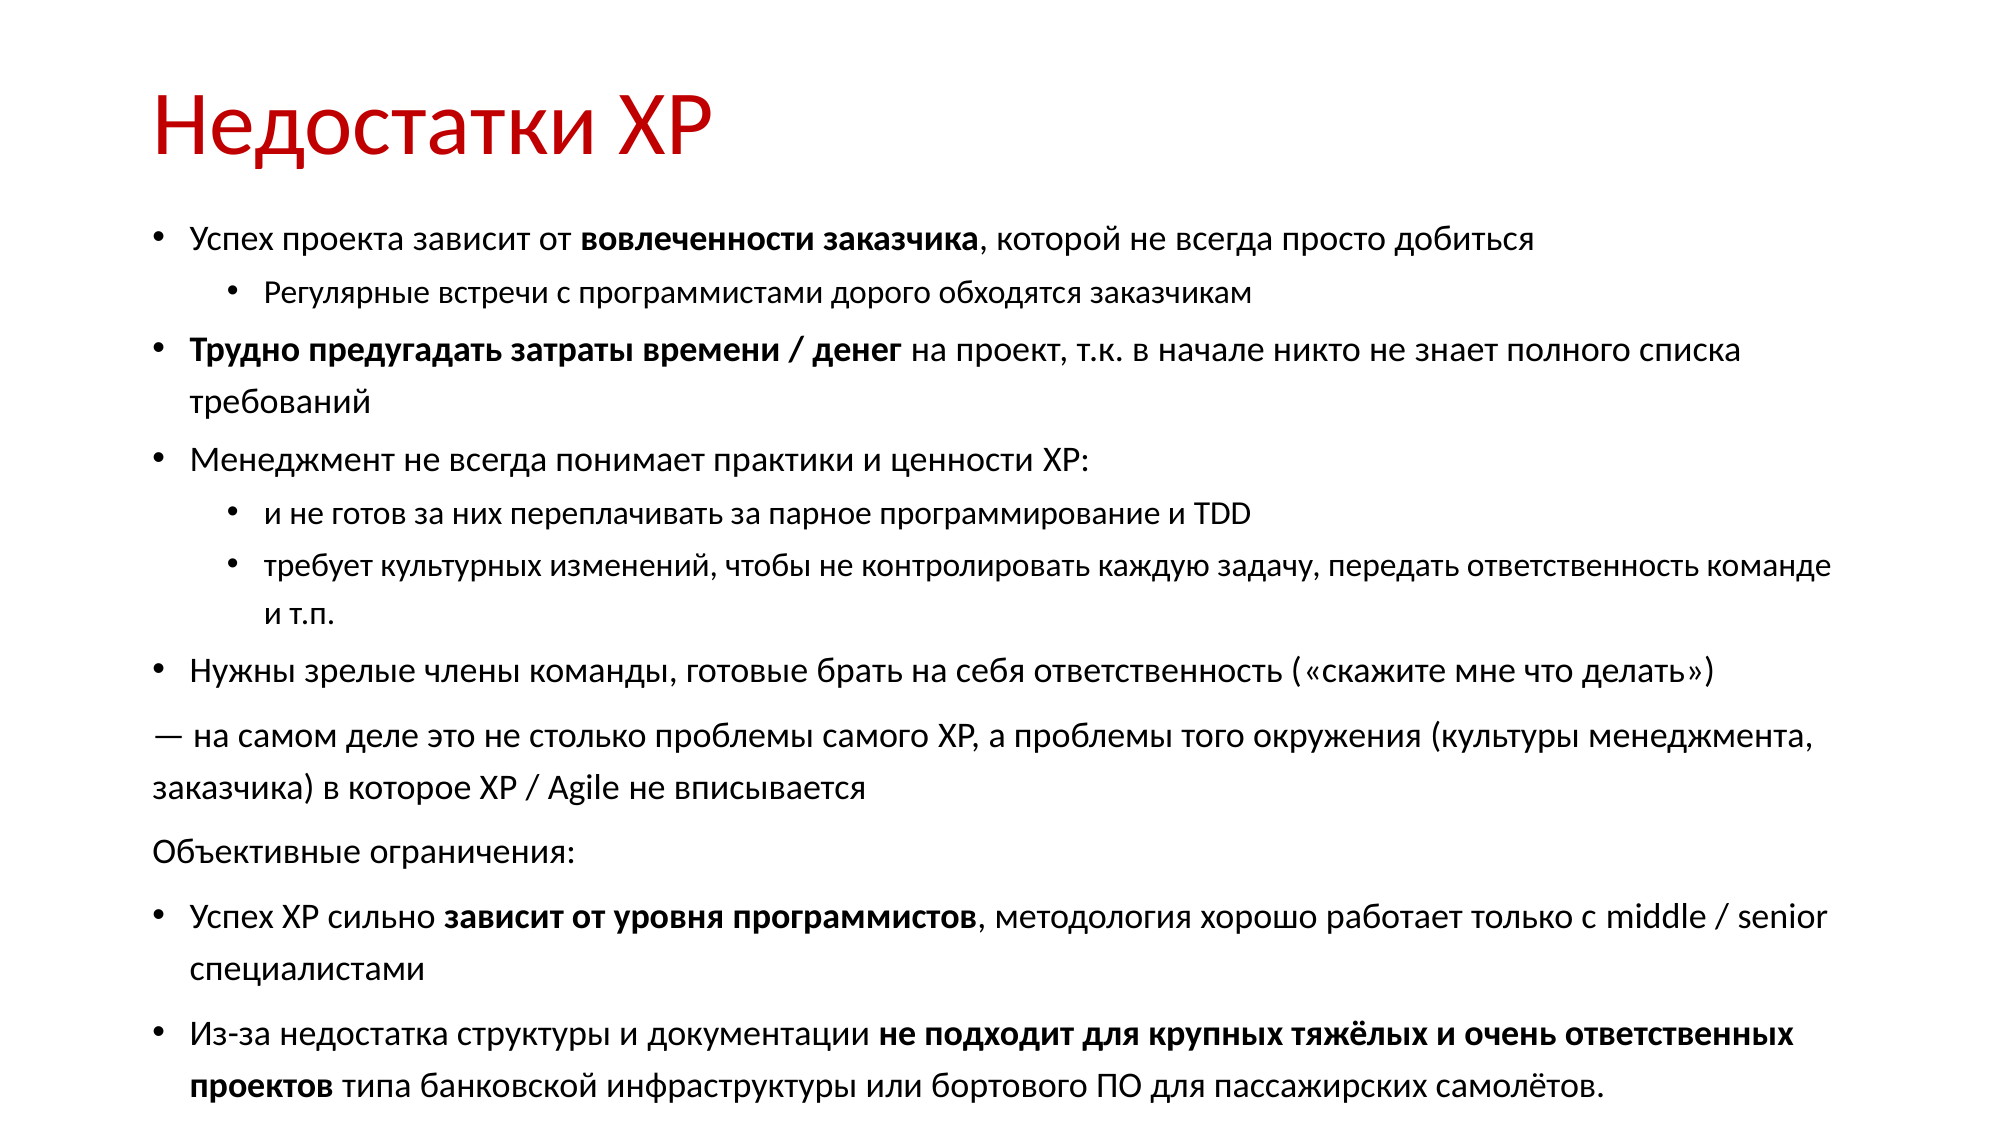

# Недостатки XP
Успех проекта зависит от вовлеченности заказчика, которой не всегда просто добиться
Регулярные встречи с программистами дорого обходятся заказчикам
Трудно предугадать затраты времени / денег на проект, т.к. в начале никто не знает полного списка требований
Менеджмент не всегда понимает практики и ценности XP:
и не готов за них переплачивать за парное программирование и TDD
требует культурных изменений, чтобы не контролировать каждую задачу, передать ответственность команде и т.п.
Нужны зрелые члены команды, готовые брать на себя ответственность («скажите мне что делать»)
— на самом деле это не столько проблемы самого XP, а проблемы того окружения (культуры менеджмента, заказчика) в которое XP / Agile не вписывается
Объективные ограничения:
Успех XP сильно зависит от уровня программистов, методология хорошо работает только с middle / senior специалистами
Из-за недостатка структуры и документации не подходит для крупных тяжёлых и очень ответственных проектов типа банковской инфраструктуры или бортового ПО для пассажирских самолётов.